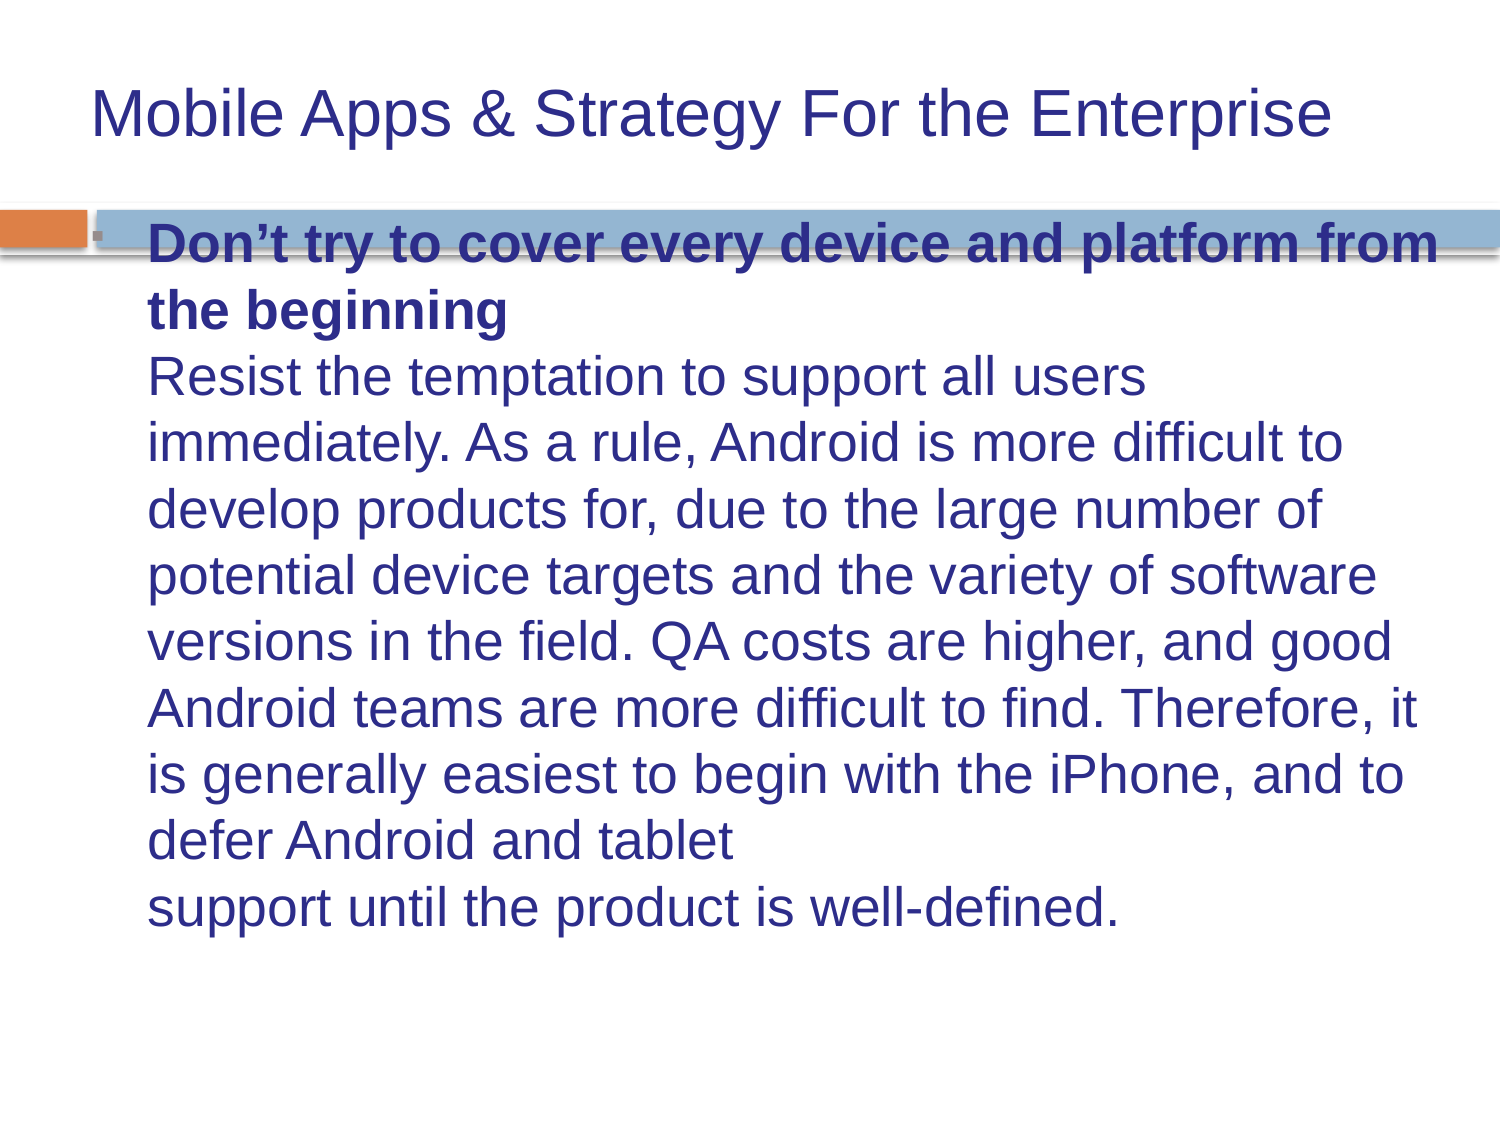

Mobile Apps & Strategy For the Enterprise

Don’t try to cover every device and platform from
the beginning
Resist the temptation to support all users immediately. As a rule, Android is more difficult to develop products for, due to the large number of potential device targets and the variety of software versions in the field. QA costs are higher, and good Android teams are more difficult to find. Therefore, it is generally easiest to begin with the iPhone, and to defer Android and tablet
support until the product is well-defined.